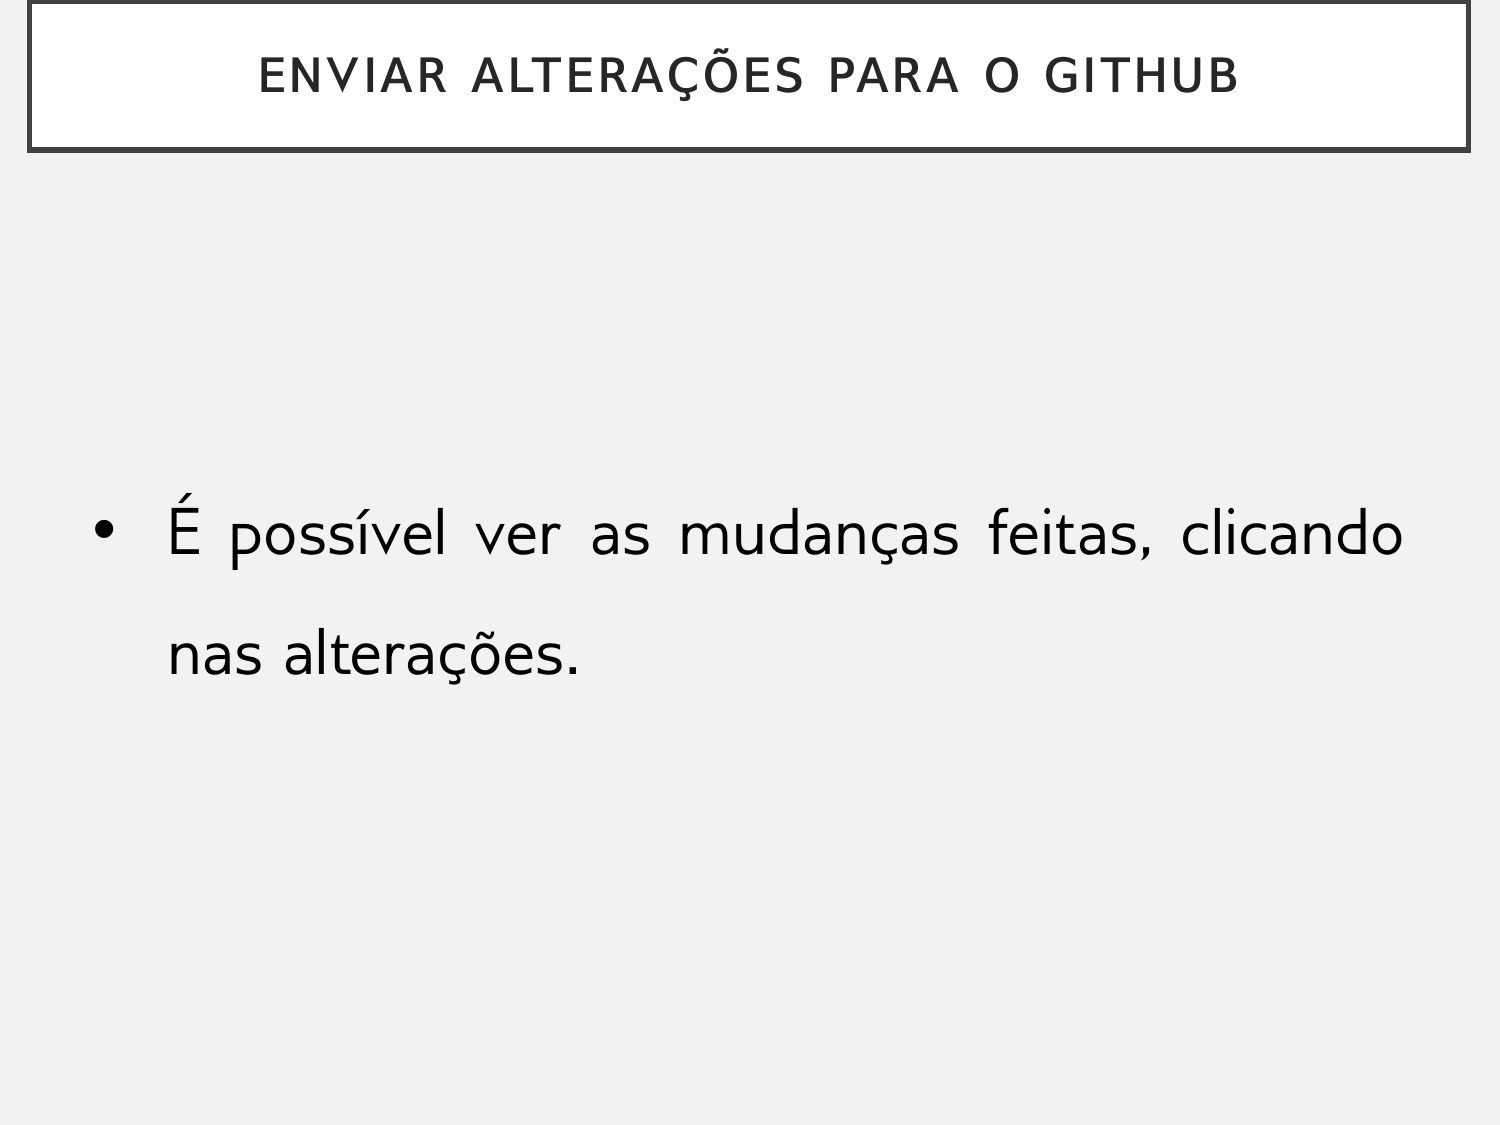

# ENVIAR ALTERAÇÕES PARA O GITHUB
É possível ver as mudanças feitas, clicando nas alterações.